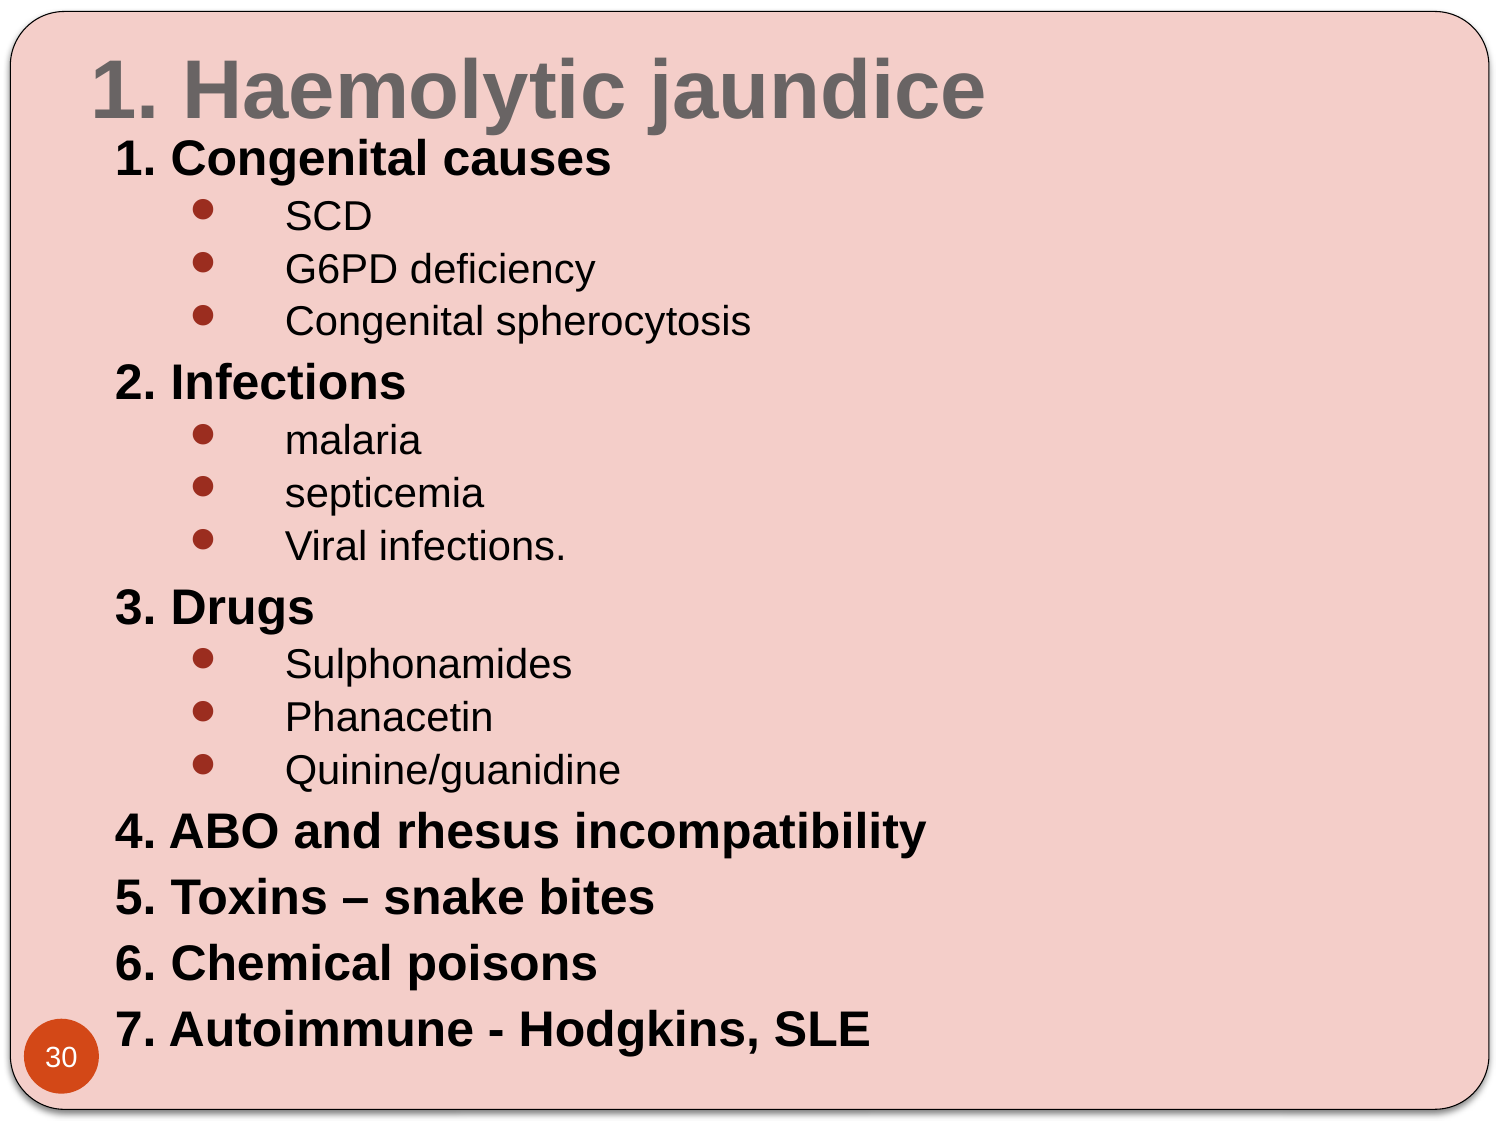

# 1. Haemolytic jaundice
1. Congenital causes
SCD
G6PD deficiency
Congenital spherocytosis
2. Infections
malaria
septicemia
Viral infections.
3. Drugs
Sulphonamides
Phanacetin
Quinine/guanidine
4. ABO and rhesus incompatibility
5. Toxins – snake bites
6. Chemical poisons
7. Autoimmune - Hodgkins, SLE

30